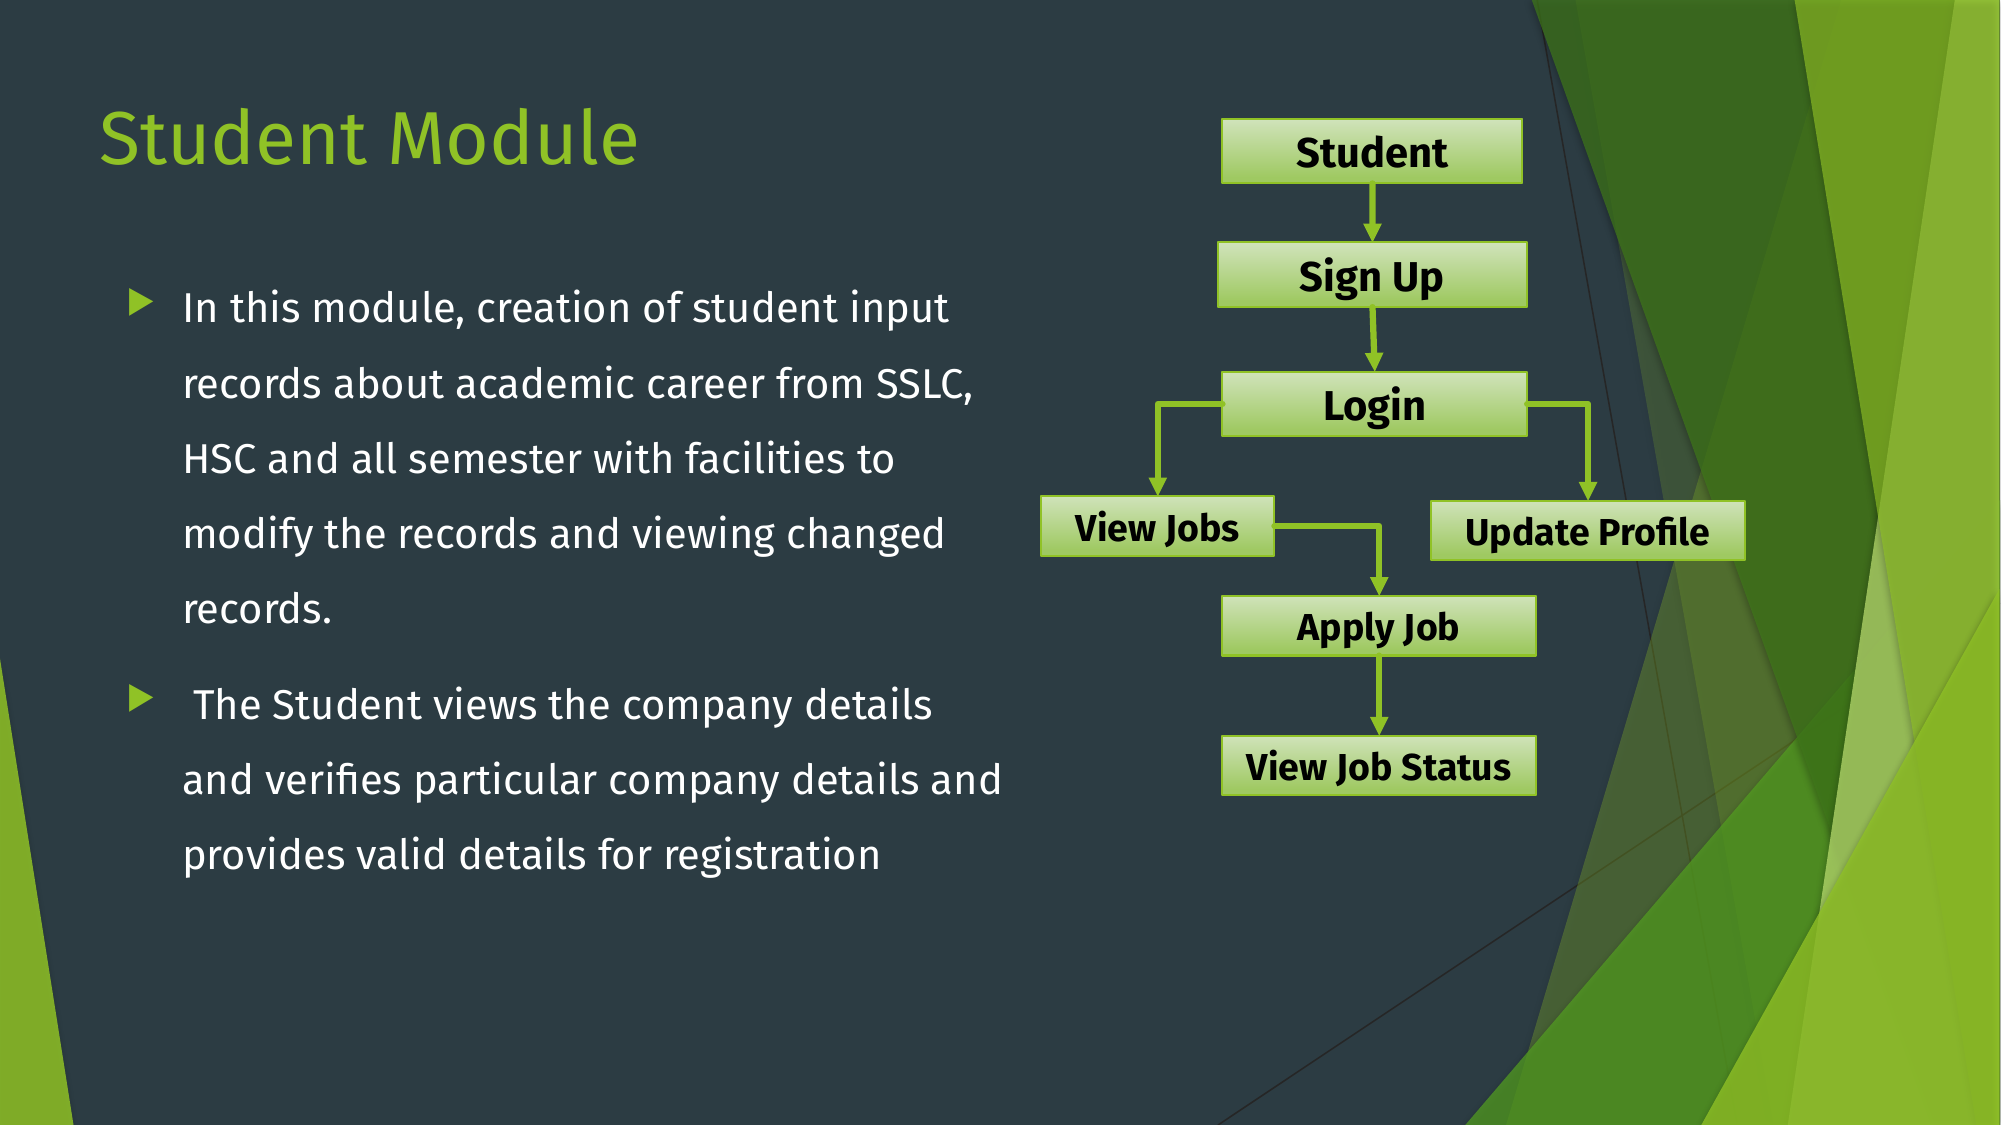

# Student Module
Student
Sign Up
In this module, creation of student input records about academic career from SSLC, HSC and all semester with facilities to modify the records and viewing changed records.
 The Student views the company details and verifies particular company details and provides valid details for registration
Login
View Jobs
Update Profile
Apply Job
View Job Status